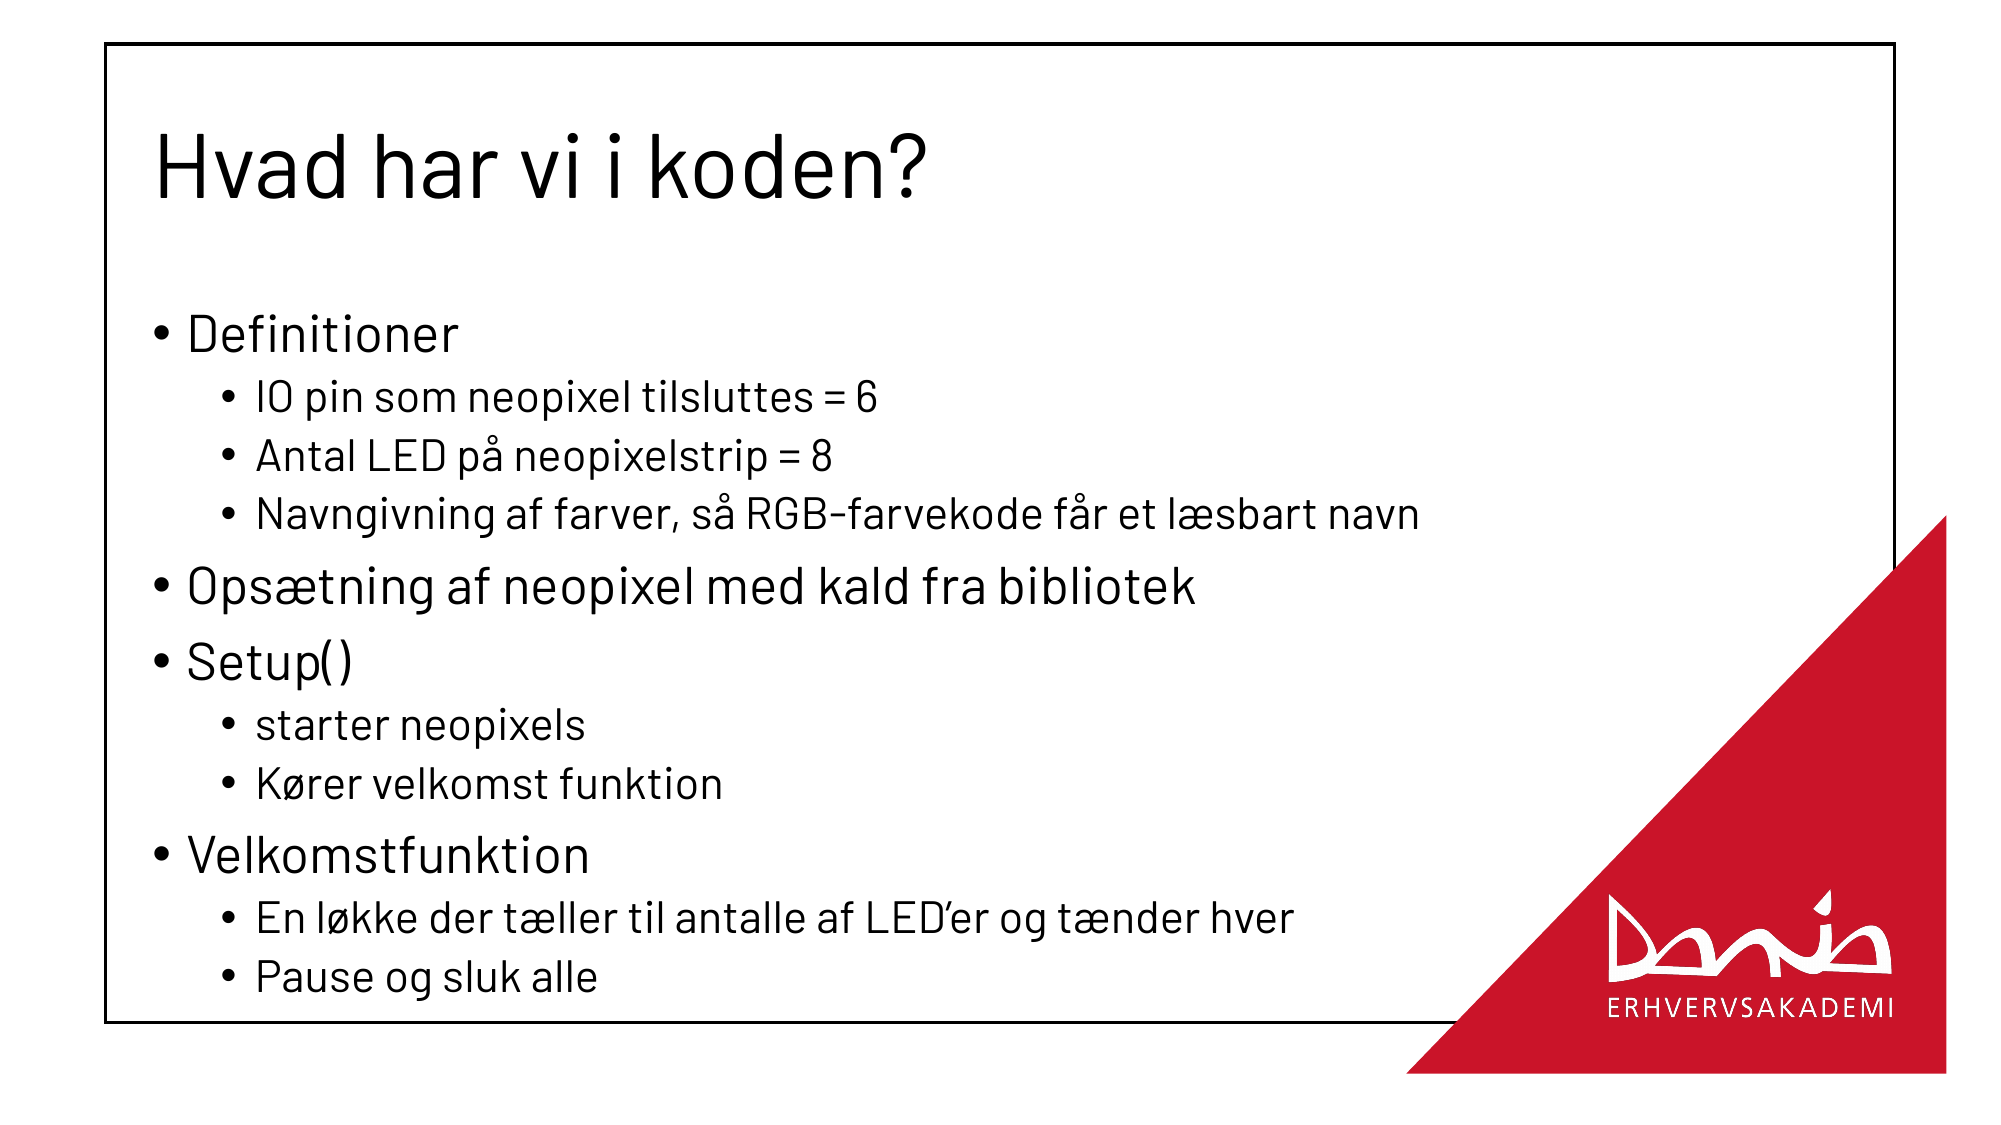

# Hvad har vi i koden?
Definitioner
IO pin som neopixel tilsluttes = 6
Antal LED på neopixelstrip = 8
Navngivning af farver, så RGB-farvekode får et læsbart navn
Opsætning af neopixel med kald fra bibliotek
Setup()
starter neopixels
Kører velkomst funktion
Velkomstfunktion
En løkke der tæller til antalle af LED’er og tænder hver
Pause og sluk alle